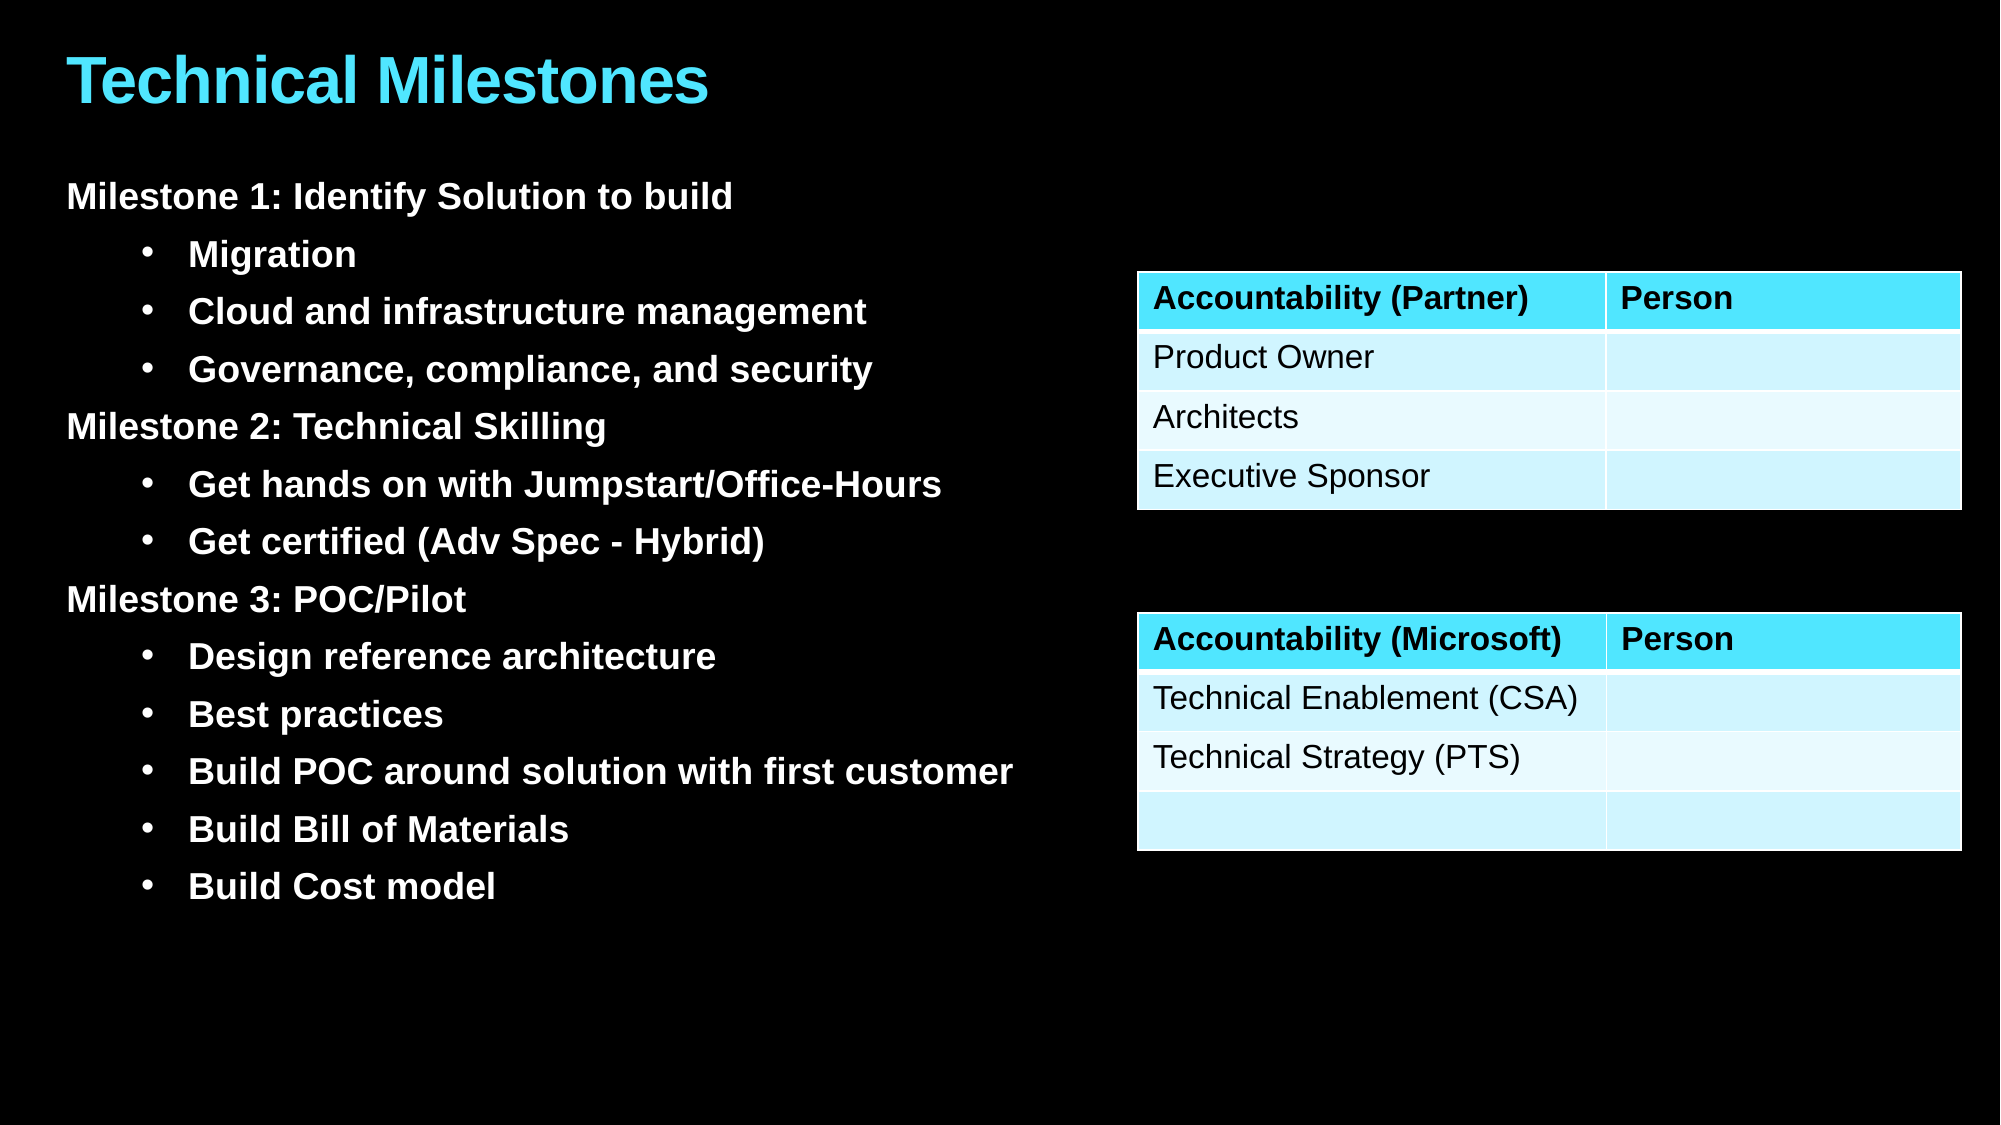

Technical Milestones

Milestone 1: Identify Solution to build
Migration
Cloud and infrastructure management
Governance, compliance, and security
Milestone 2: Technical Skilling
Get hands on with Jumpstart/Office-Hours
Get certified (Adv Spec - Hybrid)
Milestone 3: POC/Pilot
Design reference architecture
Best practices
Build POC around solution with first customer
Build Bill of Materials
Build Cost model

| Accountability (Partner) | Person |
| --- | --- |
| Product Owner |  |
| Architects |  |
| Executive Sponsor |  |
| Accountability (Microsoft) | Person |
| --- | --- |
| Technical Enablement (CSA) |  |
| Technical Strategy (PTS) |  |
|  |  |